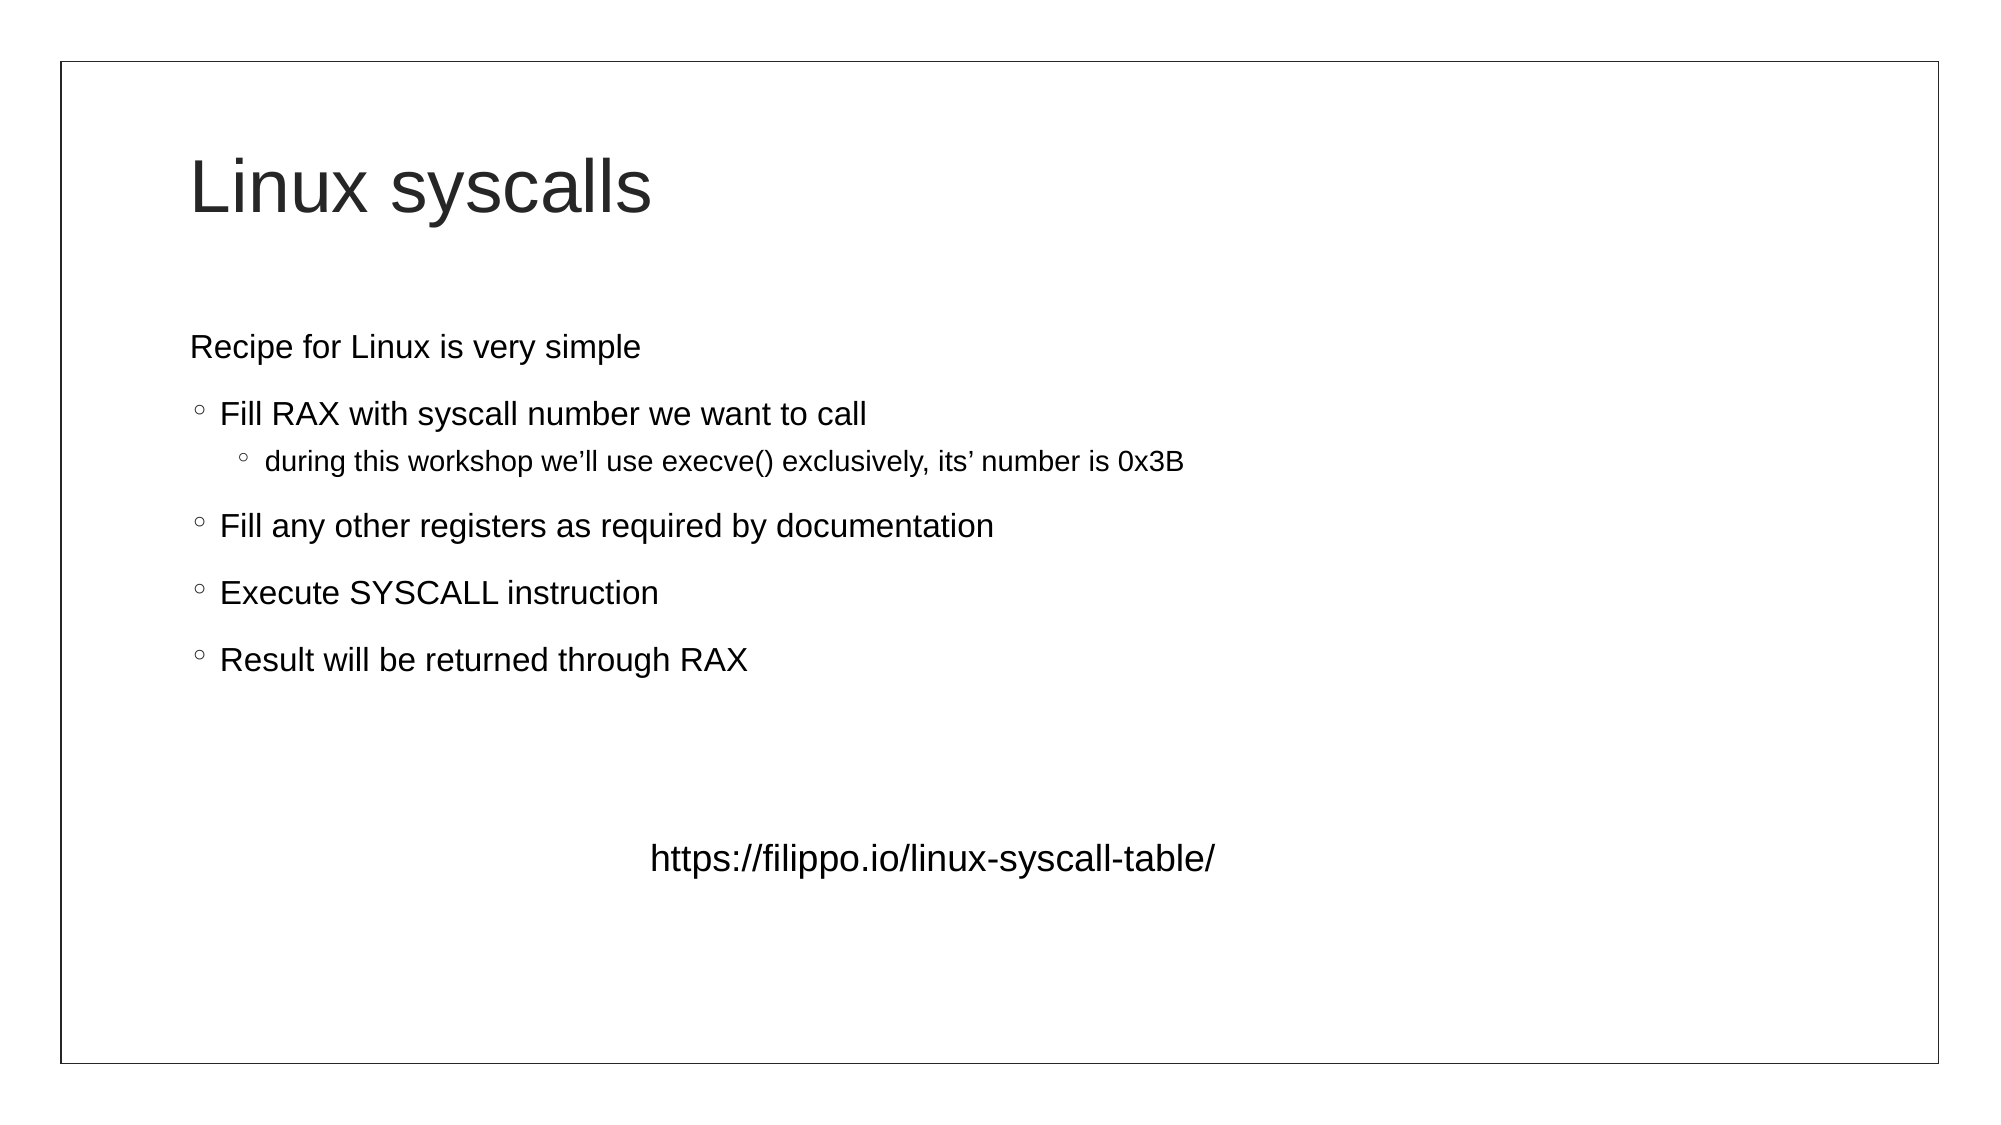

# Linux syscalls
Recipe for Linux is very simple
Fill RAX with syscall number we want to call
during this workshop we’ll use execve() exclusively, its’ number is 0x3B
Fill any other registers as required by documentation
Execute SYSCALL instruction
Result will be returned through RAX

https://filippo.io/linux-syscall-table/